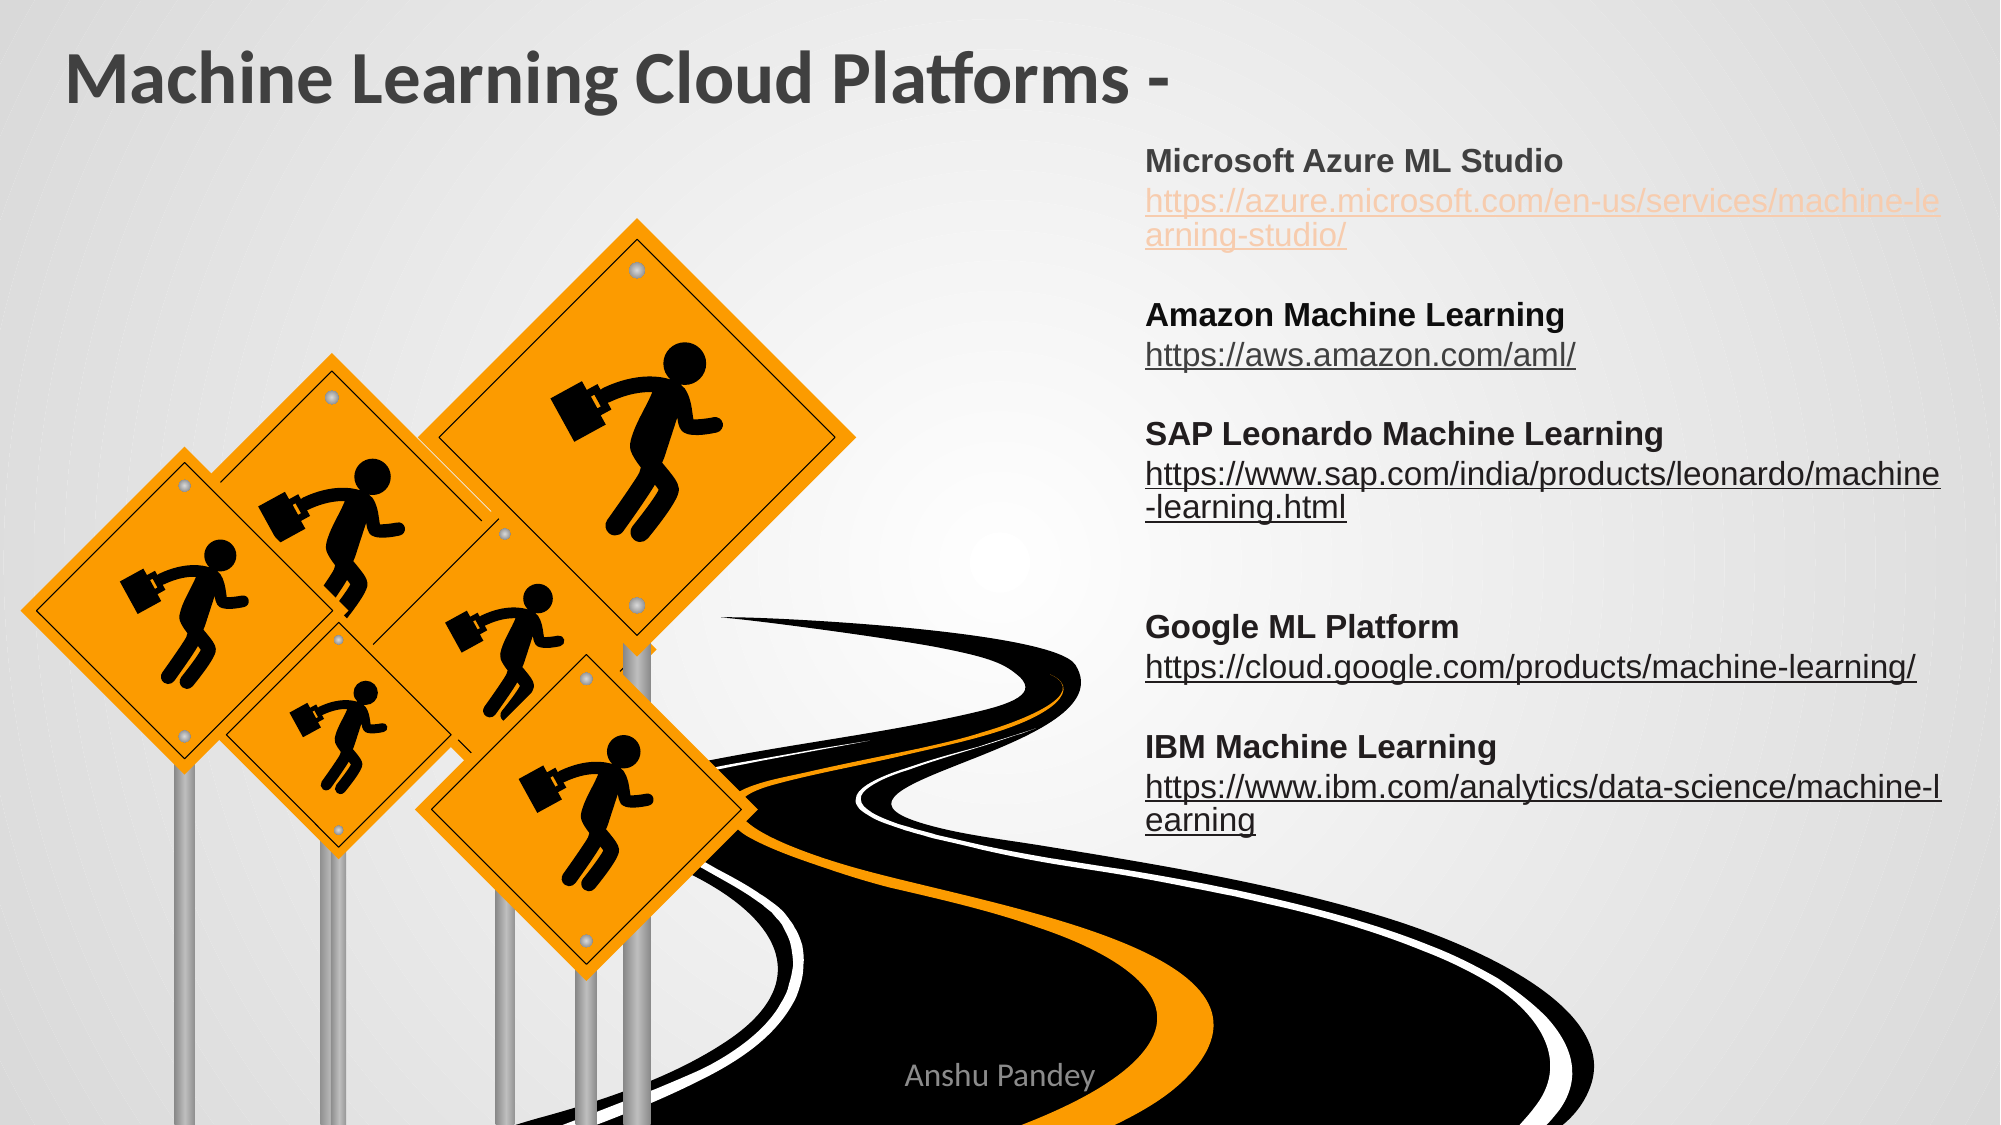

# Machine Learning Cloud Platforms -
Microsoft Azure ML Studio
https://azure.microsoft.com/en-us/services/machine-learning-studio/

Amazon Machine Learning
https://aws.amazon.com/aml/

SAP Leonardo Machine Learning
https://www.sap.com/india/products/leonardo/machine-learning.html

Google ML Platform
https://cloud.google.com/products/machine-learning/

IBM Machine Learning
https://www.ibm.com/analytics/data-science/machine-learning

Anshu Pandey